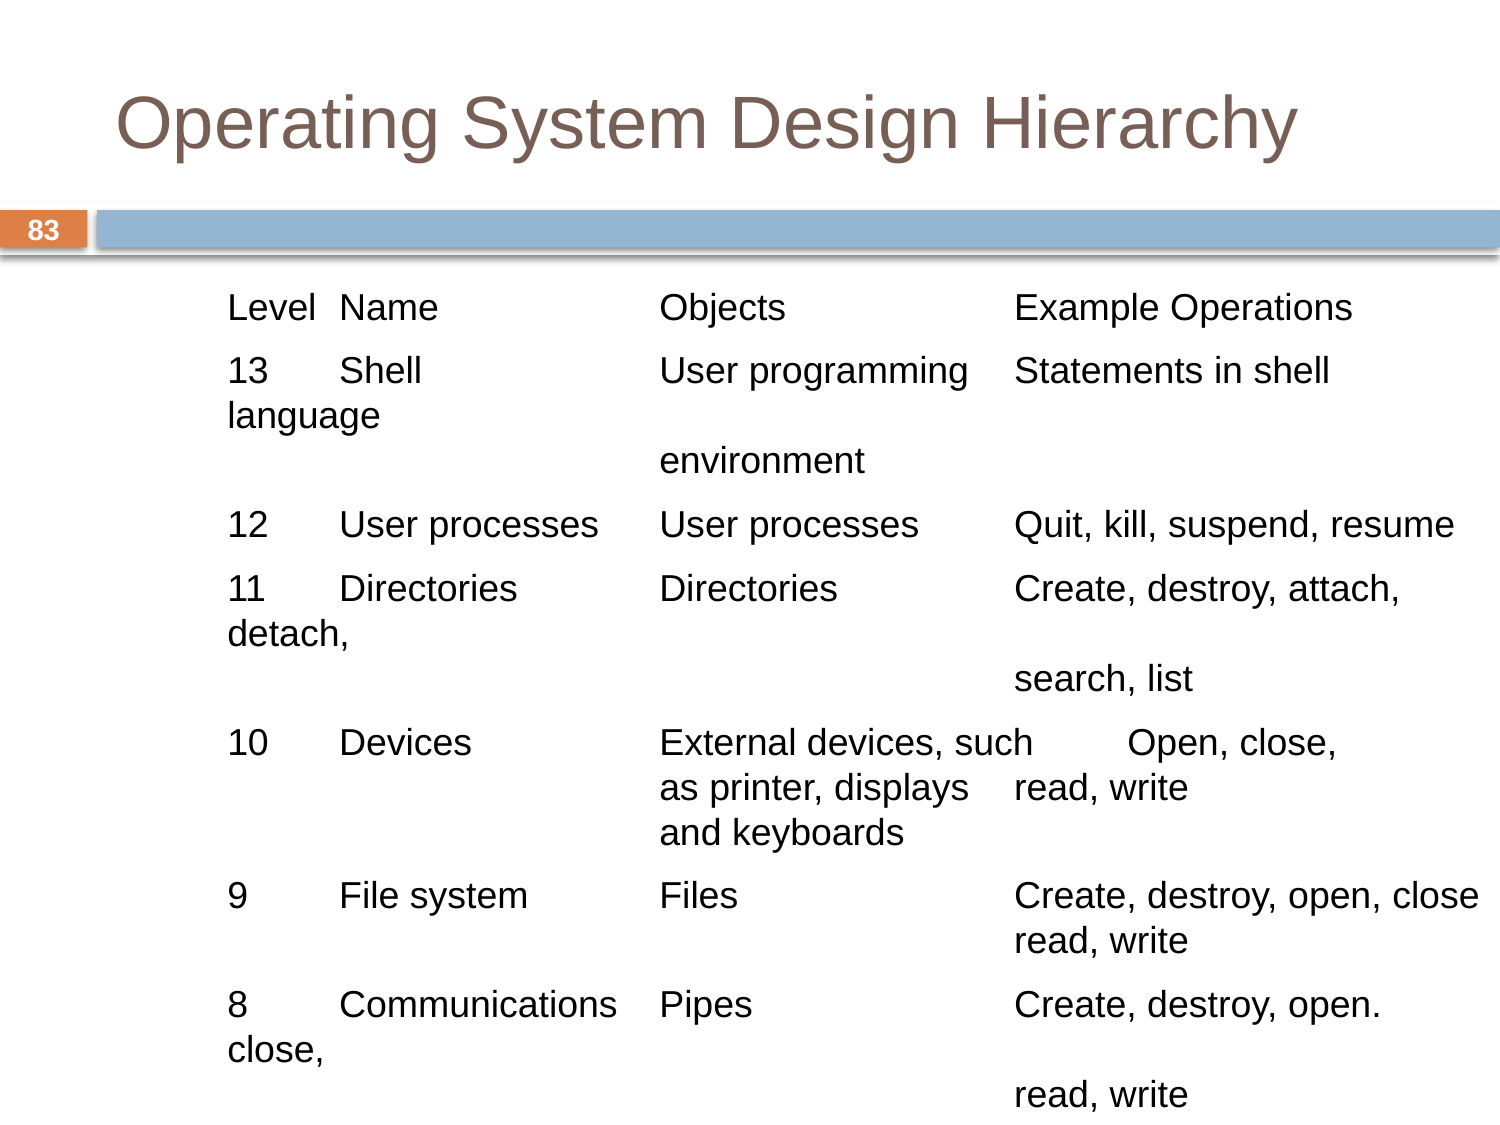

# Operating System Design Hierarchy
83
Level	Name	Objects	Example Operations
13	Shell	User programming	Statements in shell language
		environment
12	User processes	User processes	Quit, kill, suspend, resume
11	Directories	Directories	Create, destroy, attach, detach,
			search, list
10	Devices	External devices, such	Open, close,
		as printer, displays	read, write
		and keyboards
9	File system	Files	Create, destroy, open, close
			read, write
8	Communications	Pipes	Create, destroy, open. close,
			read, write